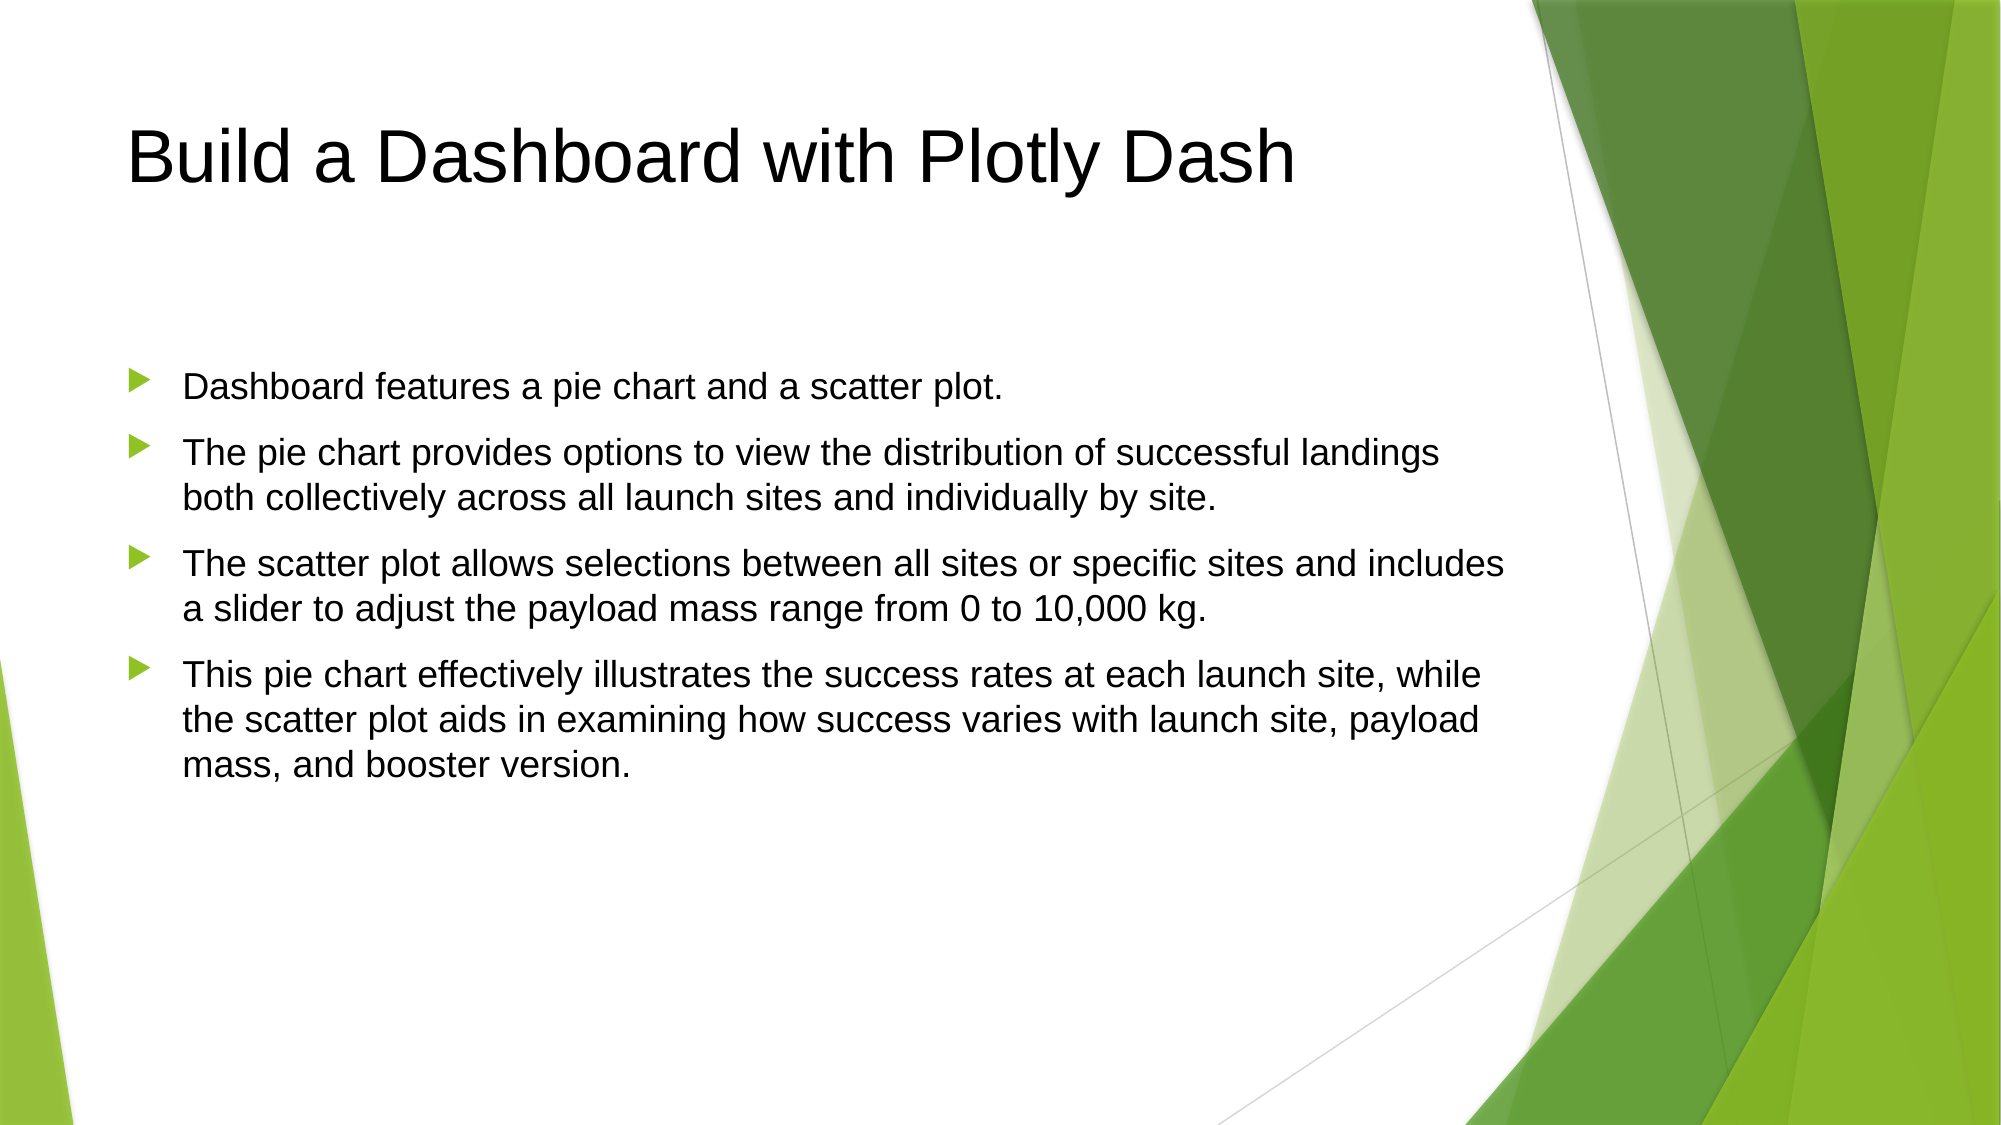

# Build a Dashboard with Plotly Dash
Dashboard features a pie chart and a scatter plot.
The pie chart provides options to view the distribution of successful landings both collectively across all launch sites and individually by site.
The scatter plot allows selections between all sites or specific sites and includes a slider to adjust the payload mass range from 0 to 10,000 kg.
This pie chart effectively illustrates the success rates at each launch site, while the scatter plot aids in examining how success varies with launch site, payload mass, and booster version.